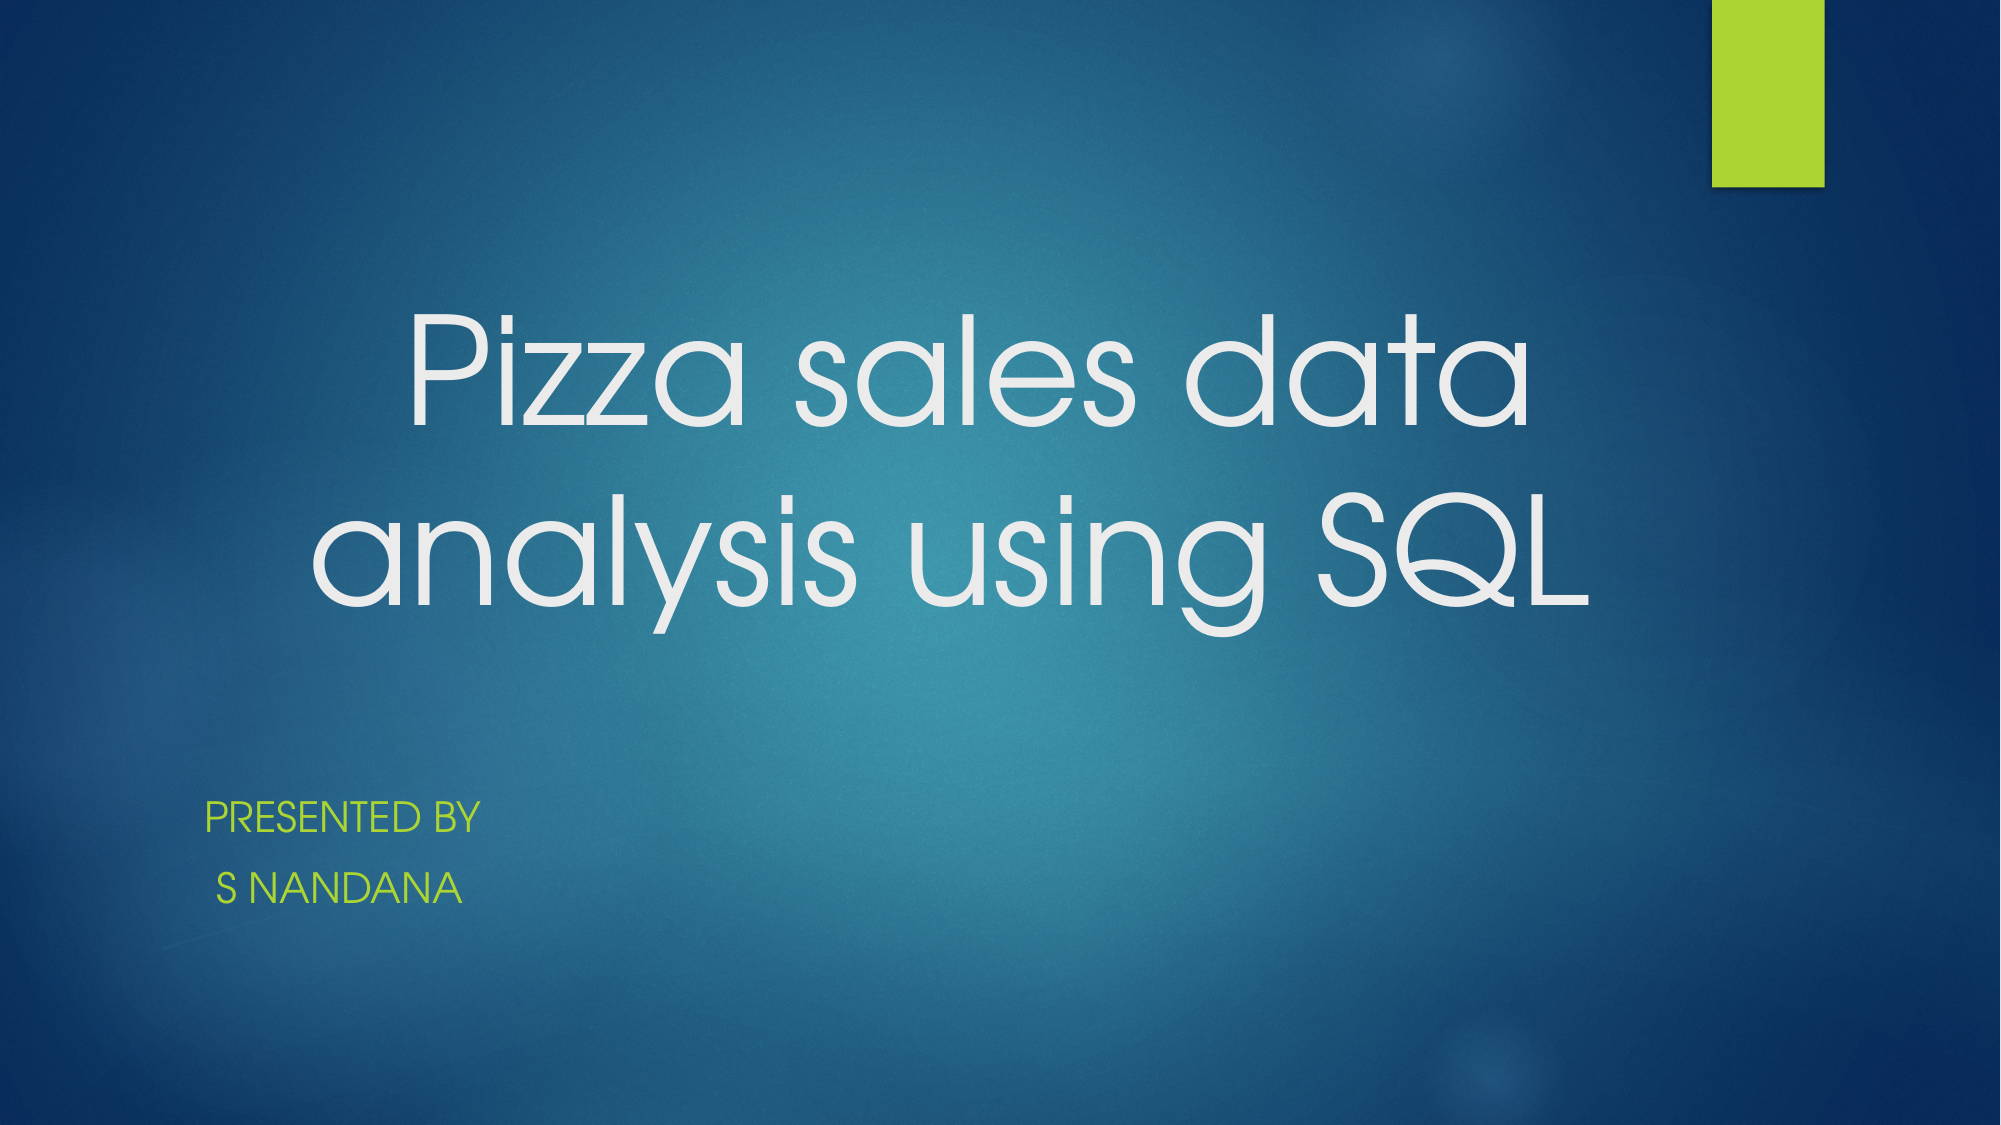

# Pizza sales data analysis using SQL
Presented by
 S Nandana